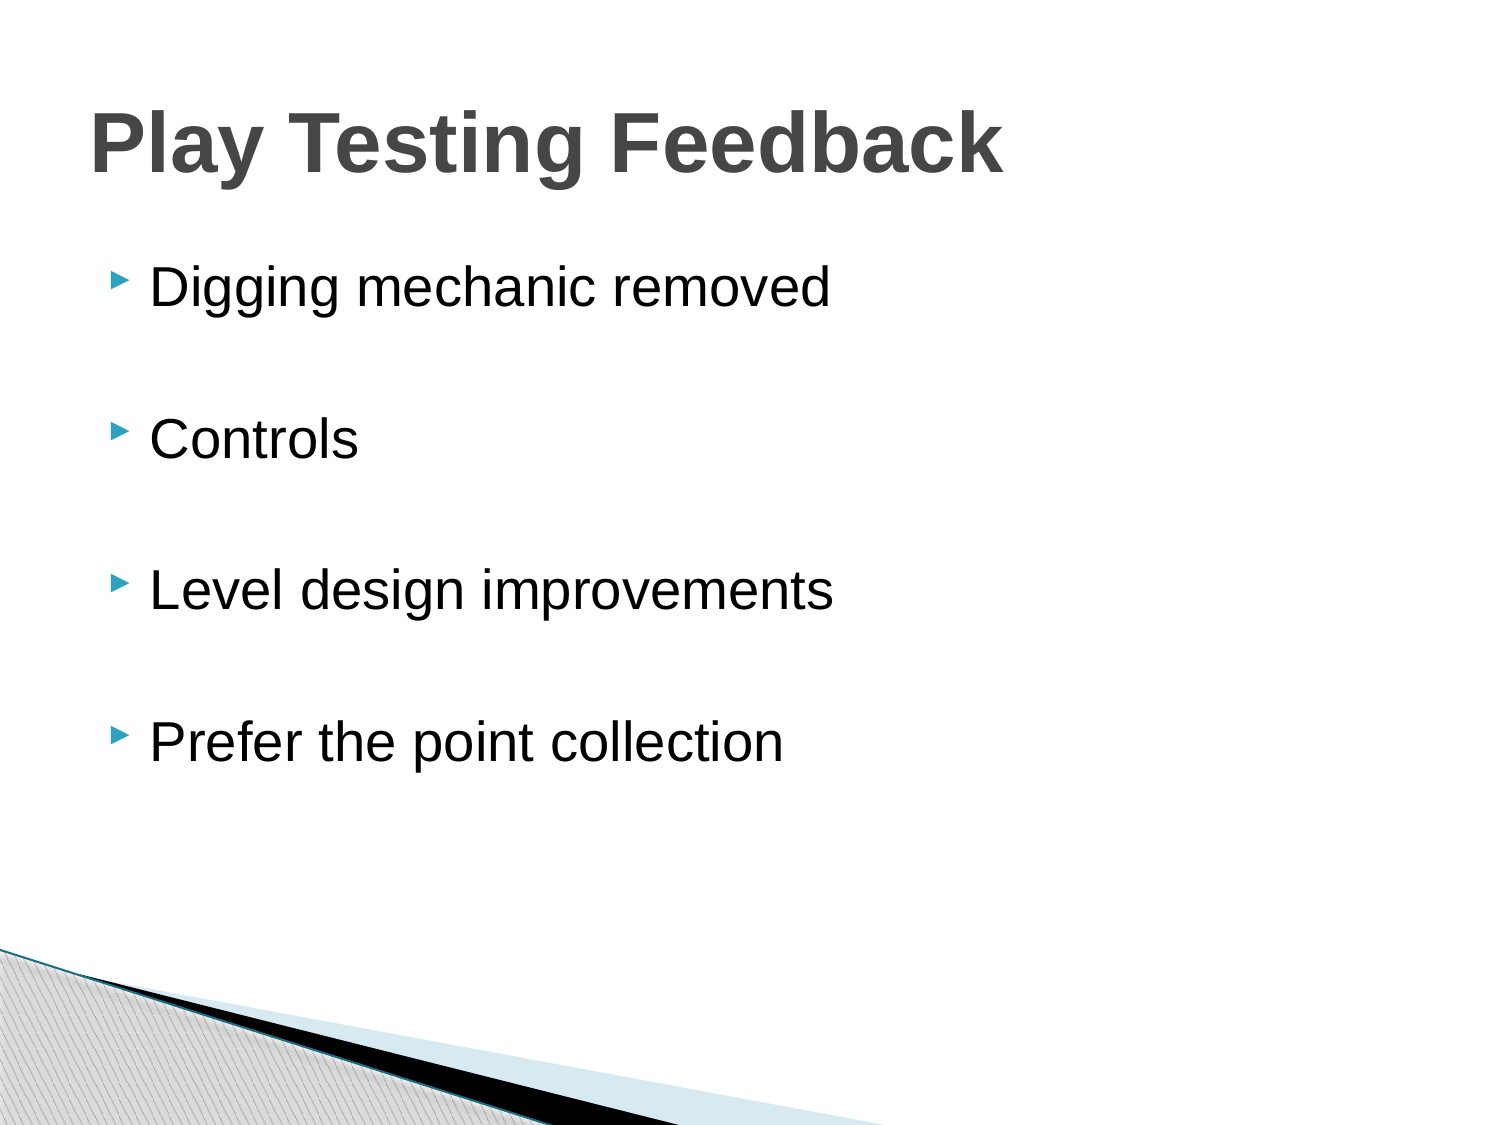

# Play Testing Feedback
Digging mechanic removed

Controls

Level design improvements

Prefer the point collection